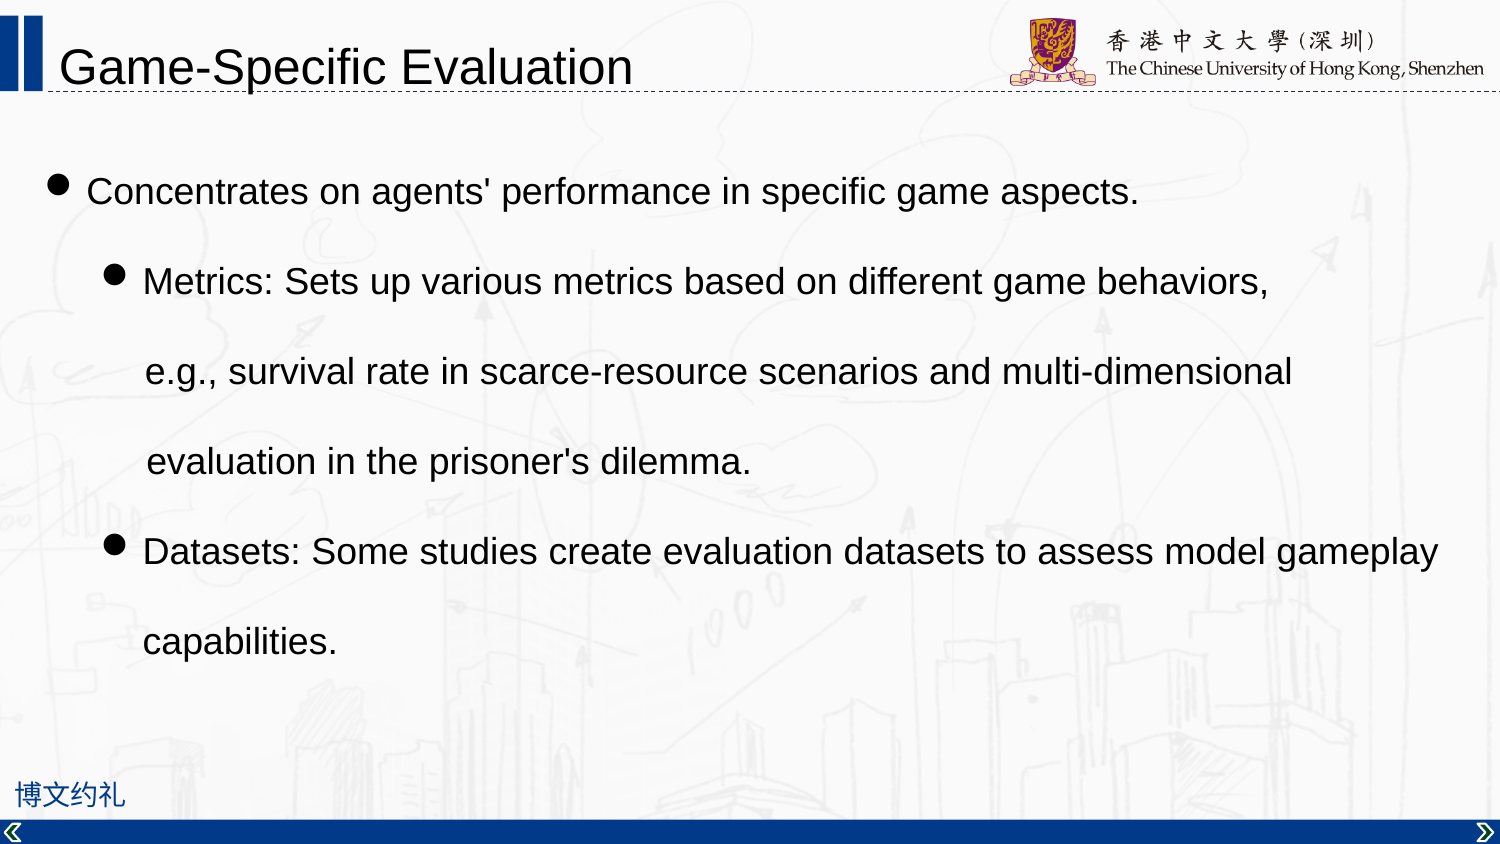

Game-Specific Evaluation
Concentrates on agents' performance in specific game aspects.
Metrics: Sets up various metrics based on different game behaviors,
e.g., survival rate in scarce-resource scenarios and multi-dimensional evaluation in the prisoner's dilemma.
Datasets: Some studies create evaluation datasets to assess model gameplay capabilities.